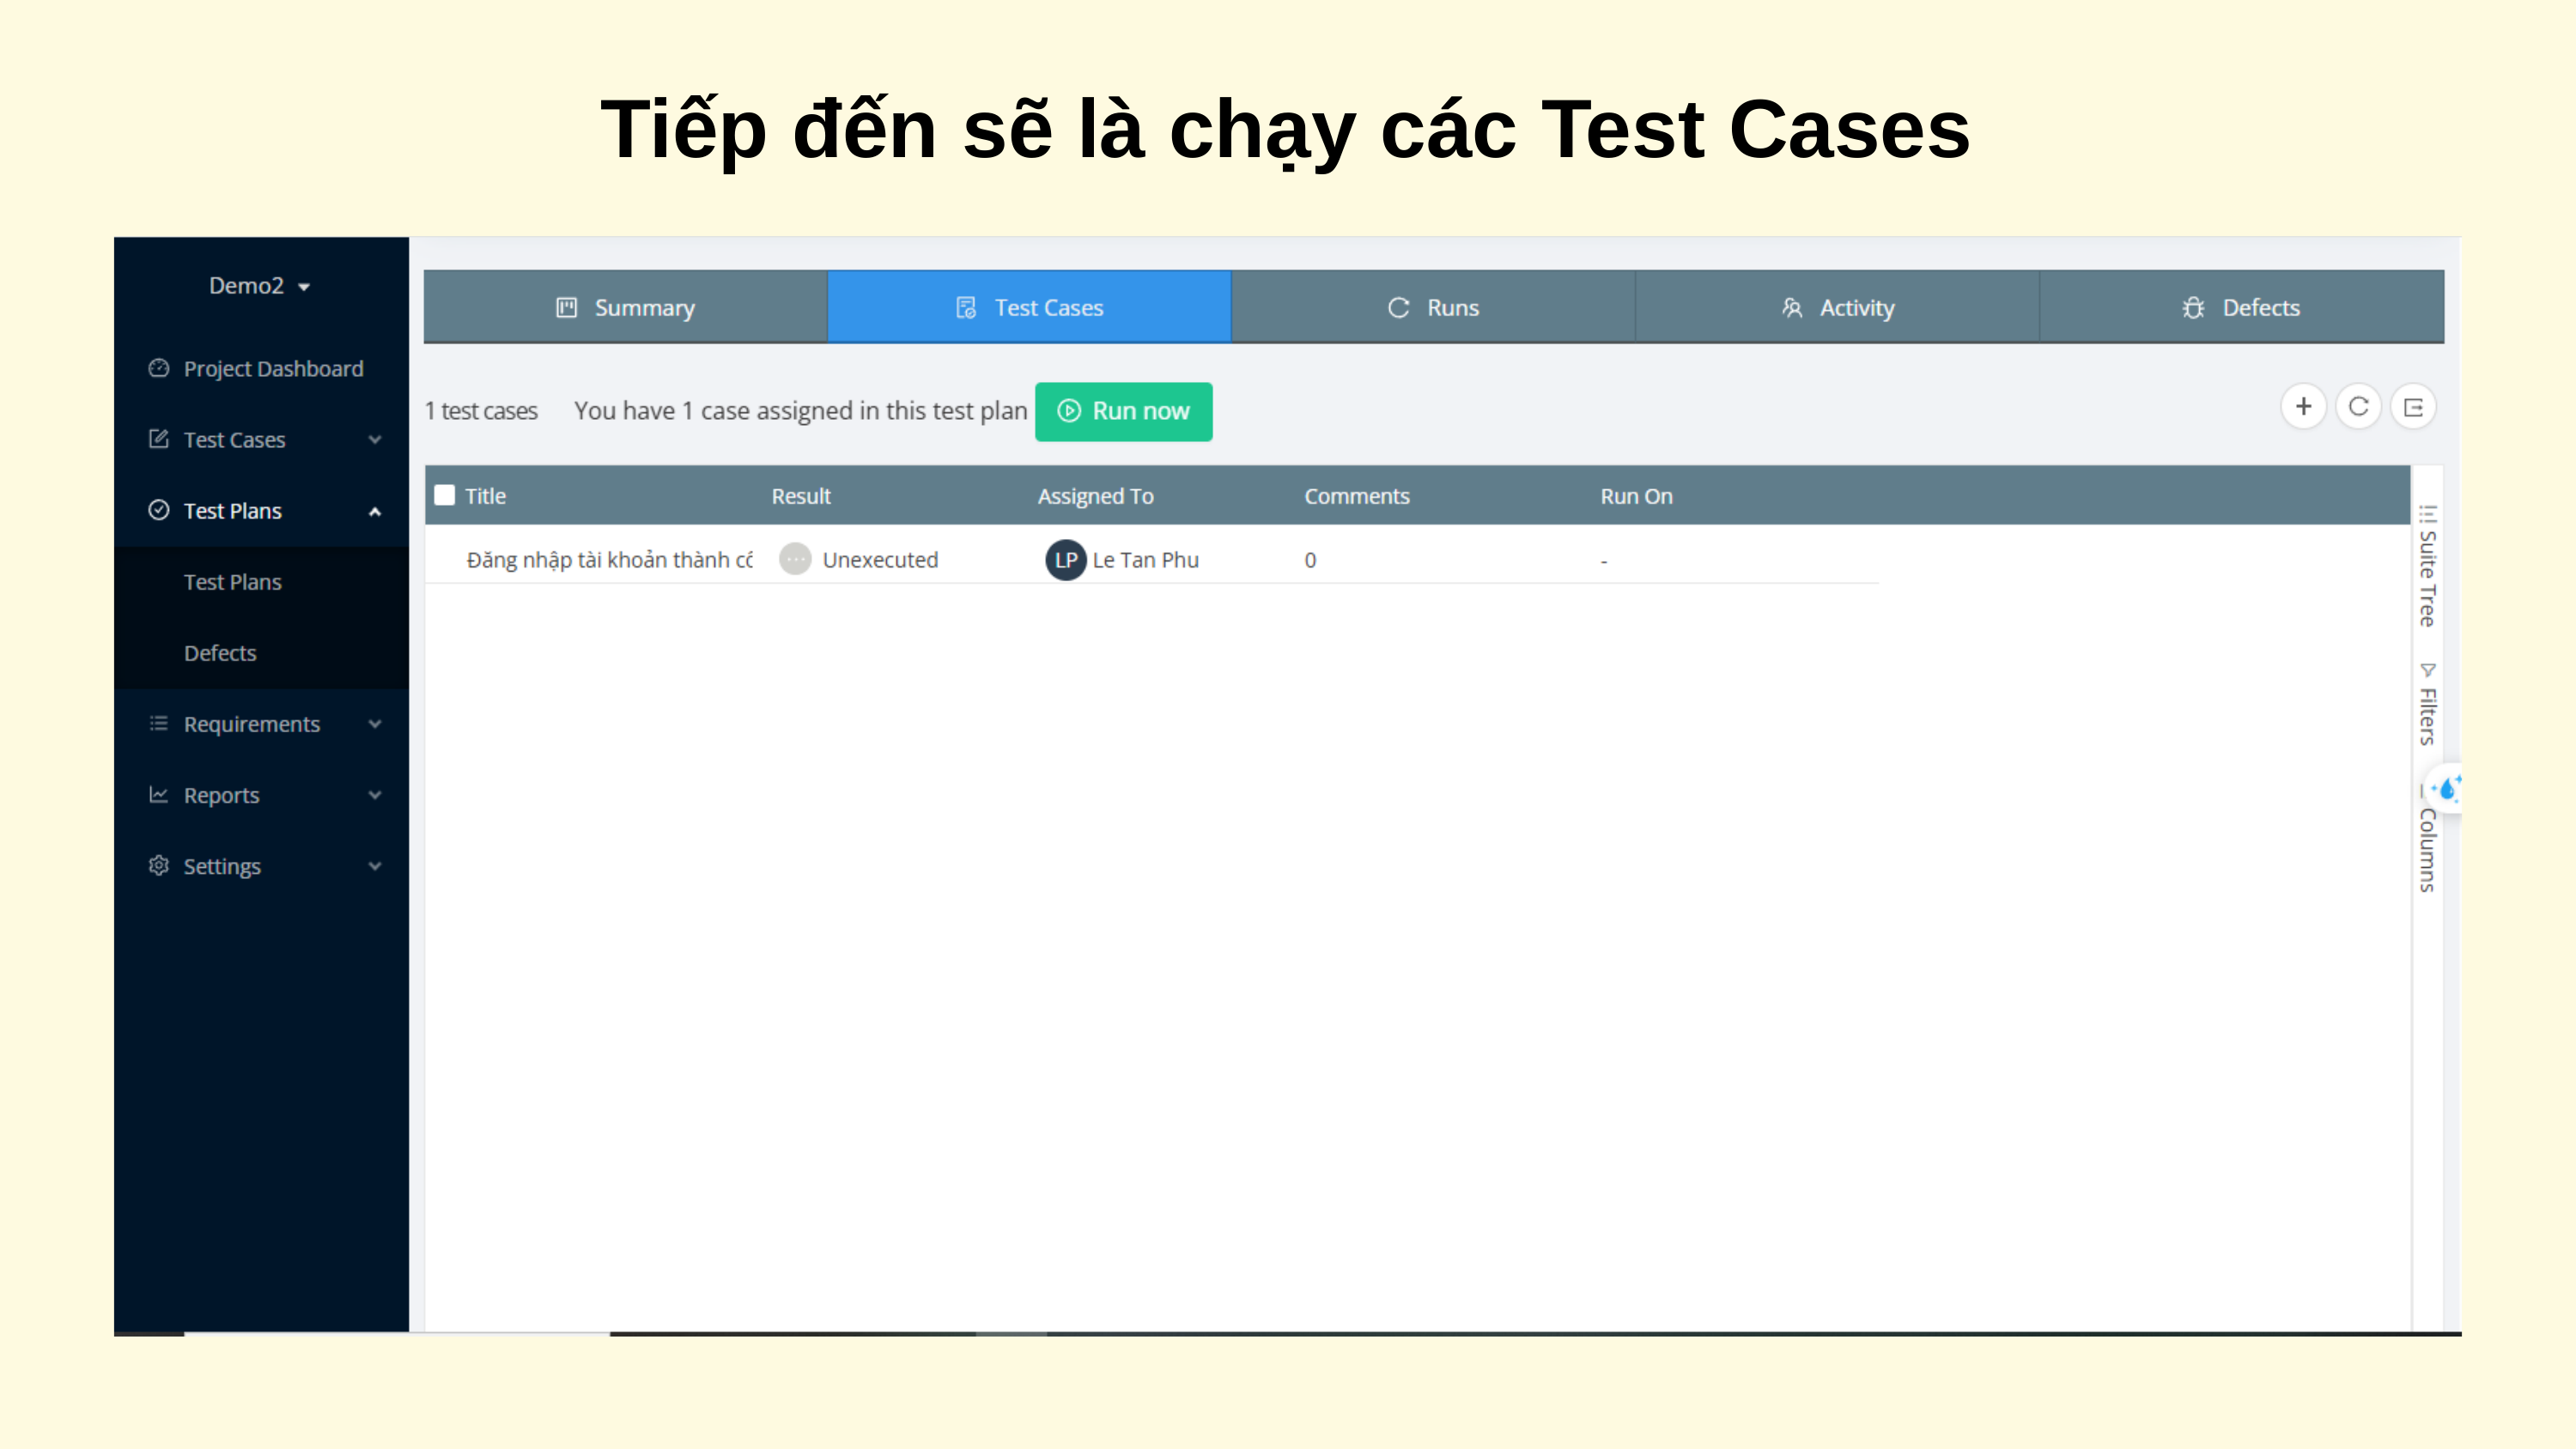

Tiếp đến sẽ là chạy các Test Cases